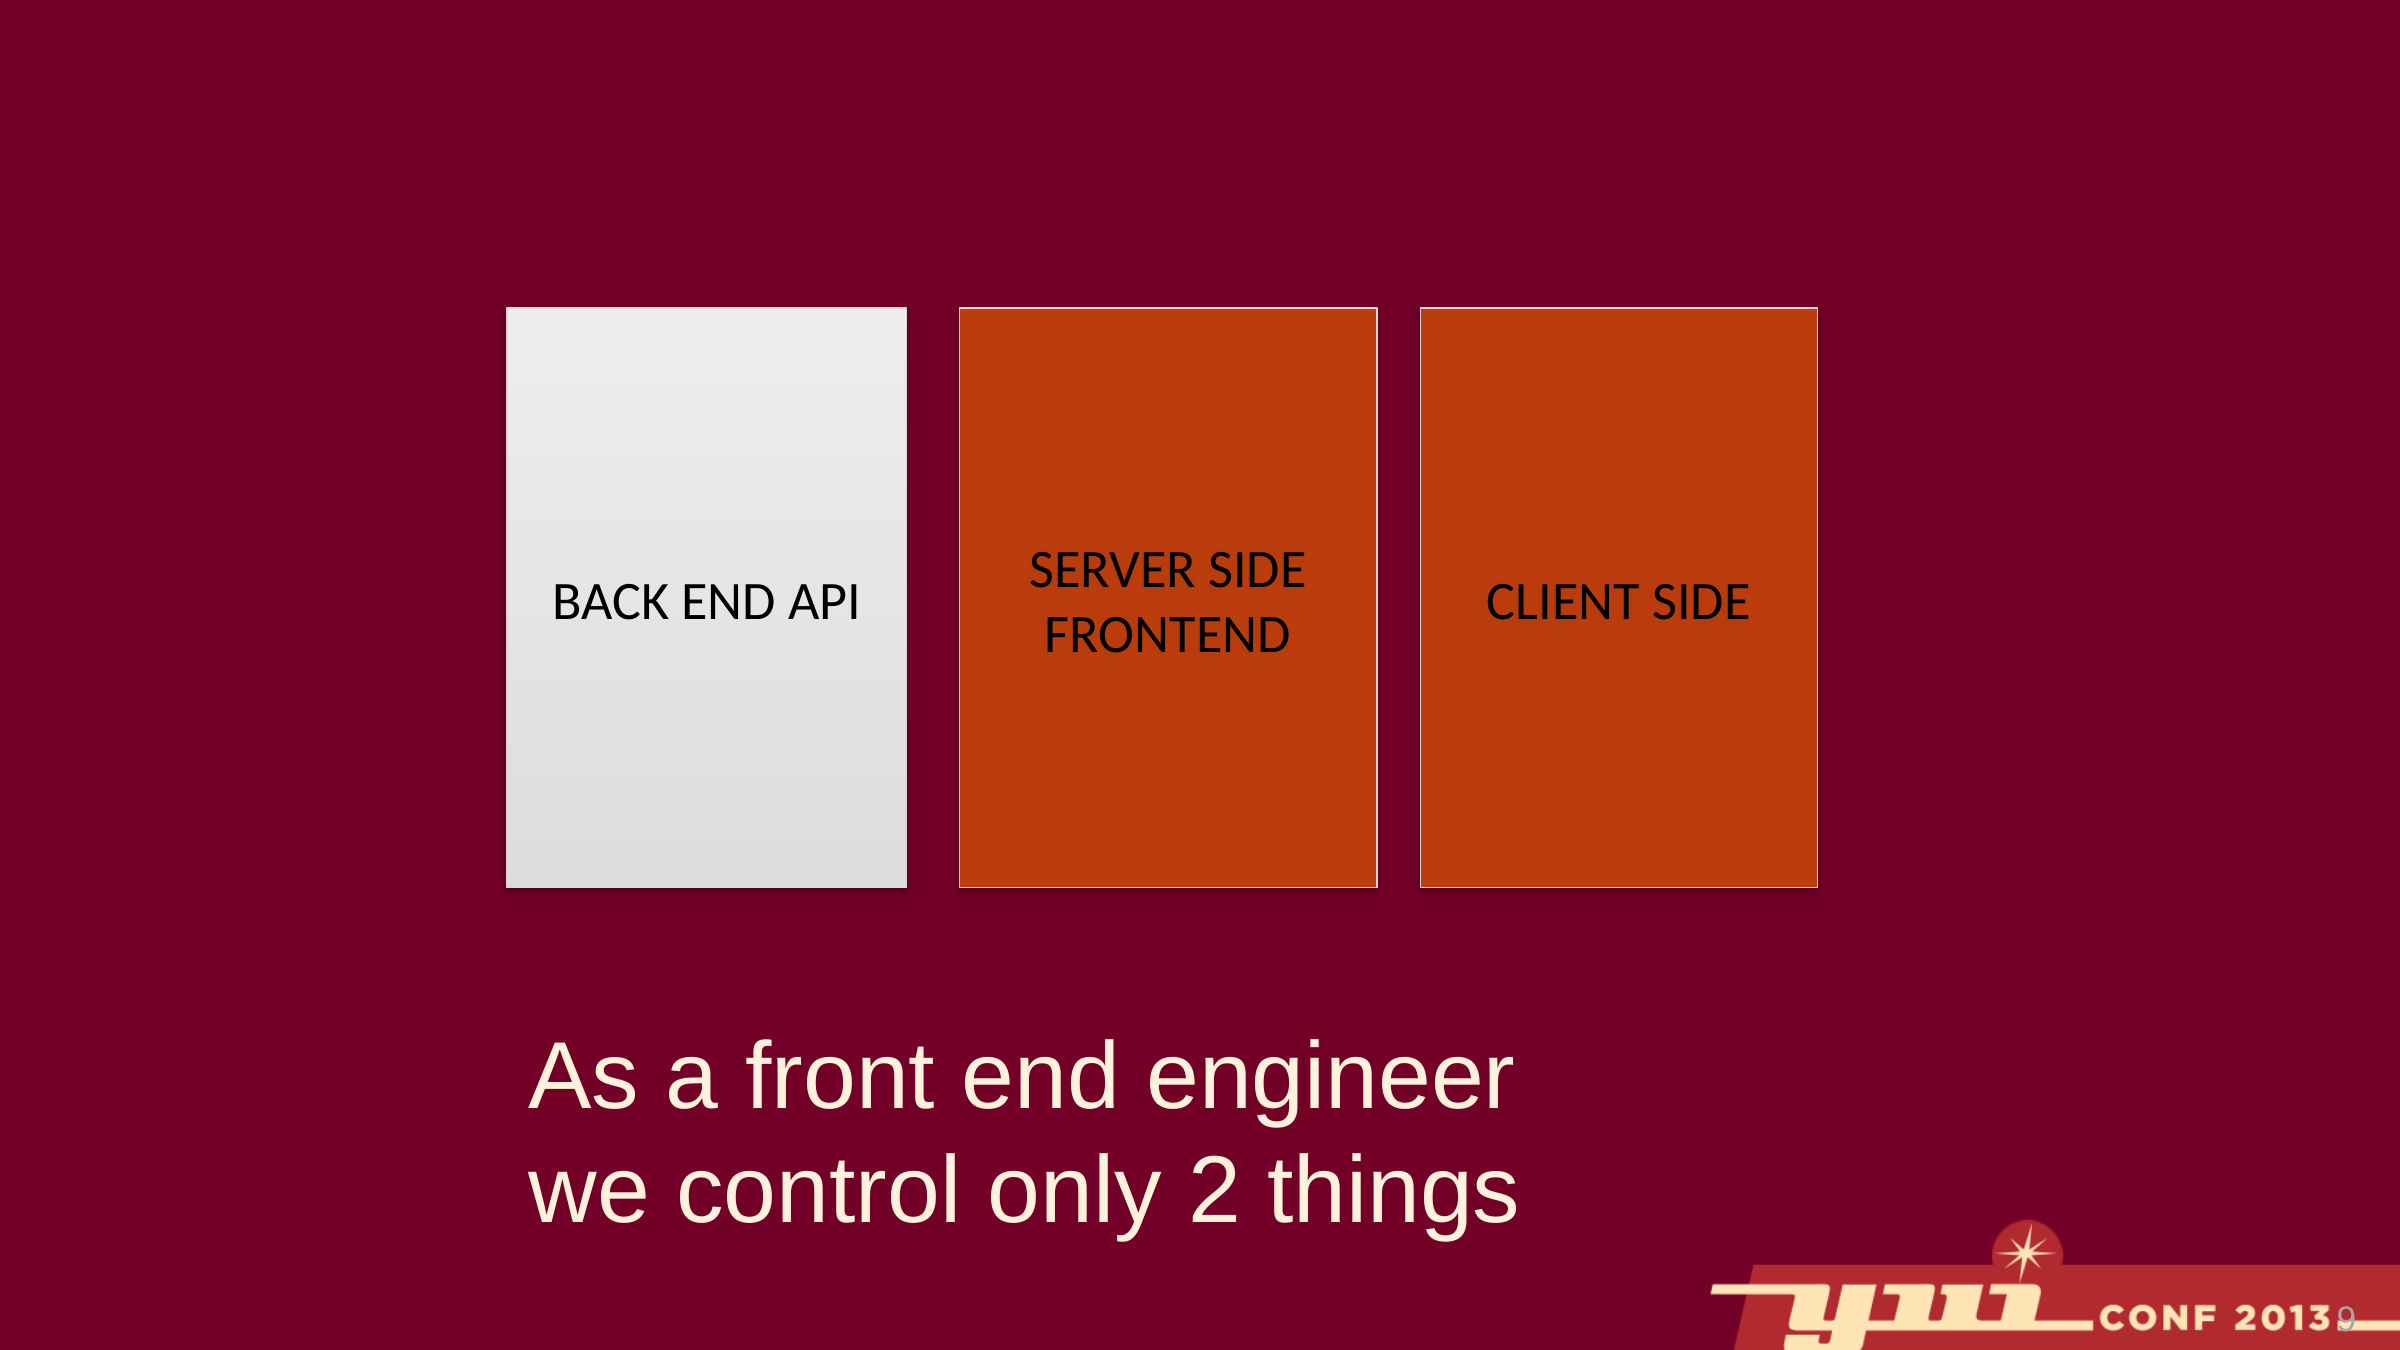

BACK END API
SERVER SIDE FRONTEND
CLIENT SIDE
# As a front end engineer we control only 2 things
9